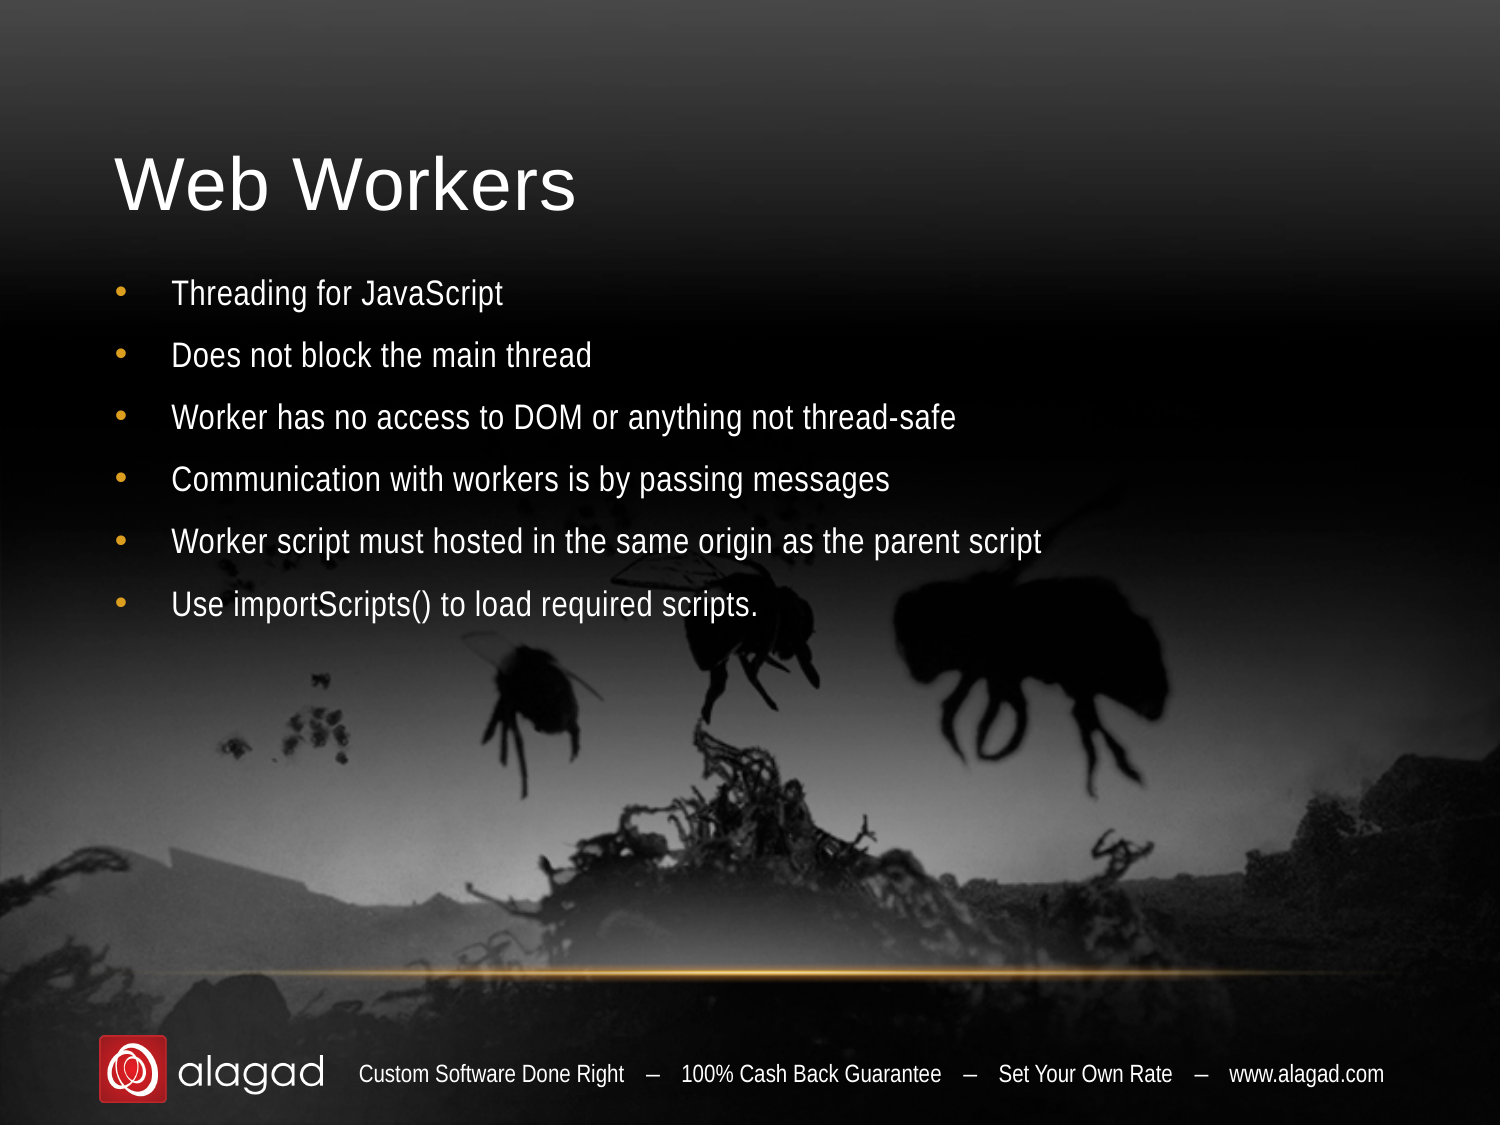

# Web Workers
Threading for JavaScript
Does not block the main thread
Worker has no access to DOM or anything not thread-safe
Communication with workers is by passing messages
Worker script must hosted in the same origin as the parent script
Use importScripts() to load required scripts.
Custom Software Done Right   –   100% Cash Back Guarantee   –   Set Your Own Rate   –   www.alagad.com